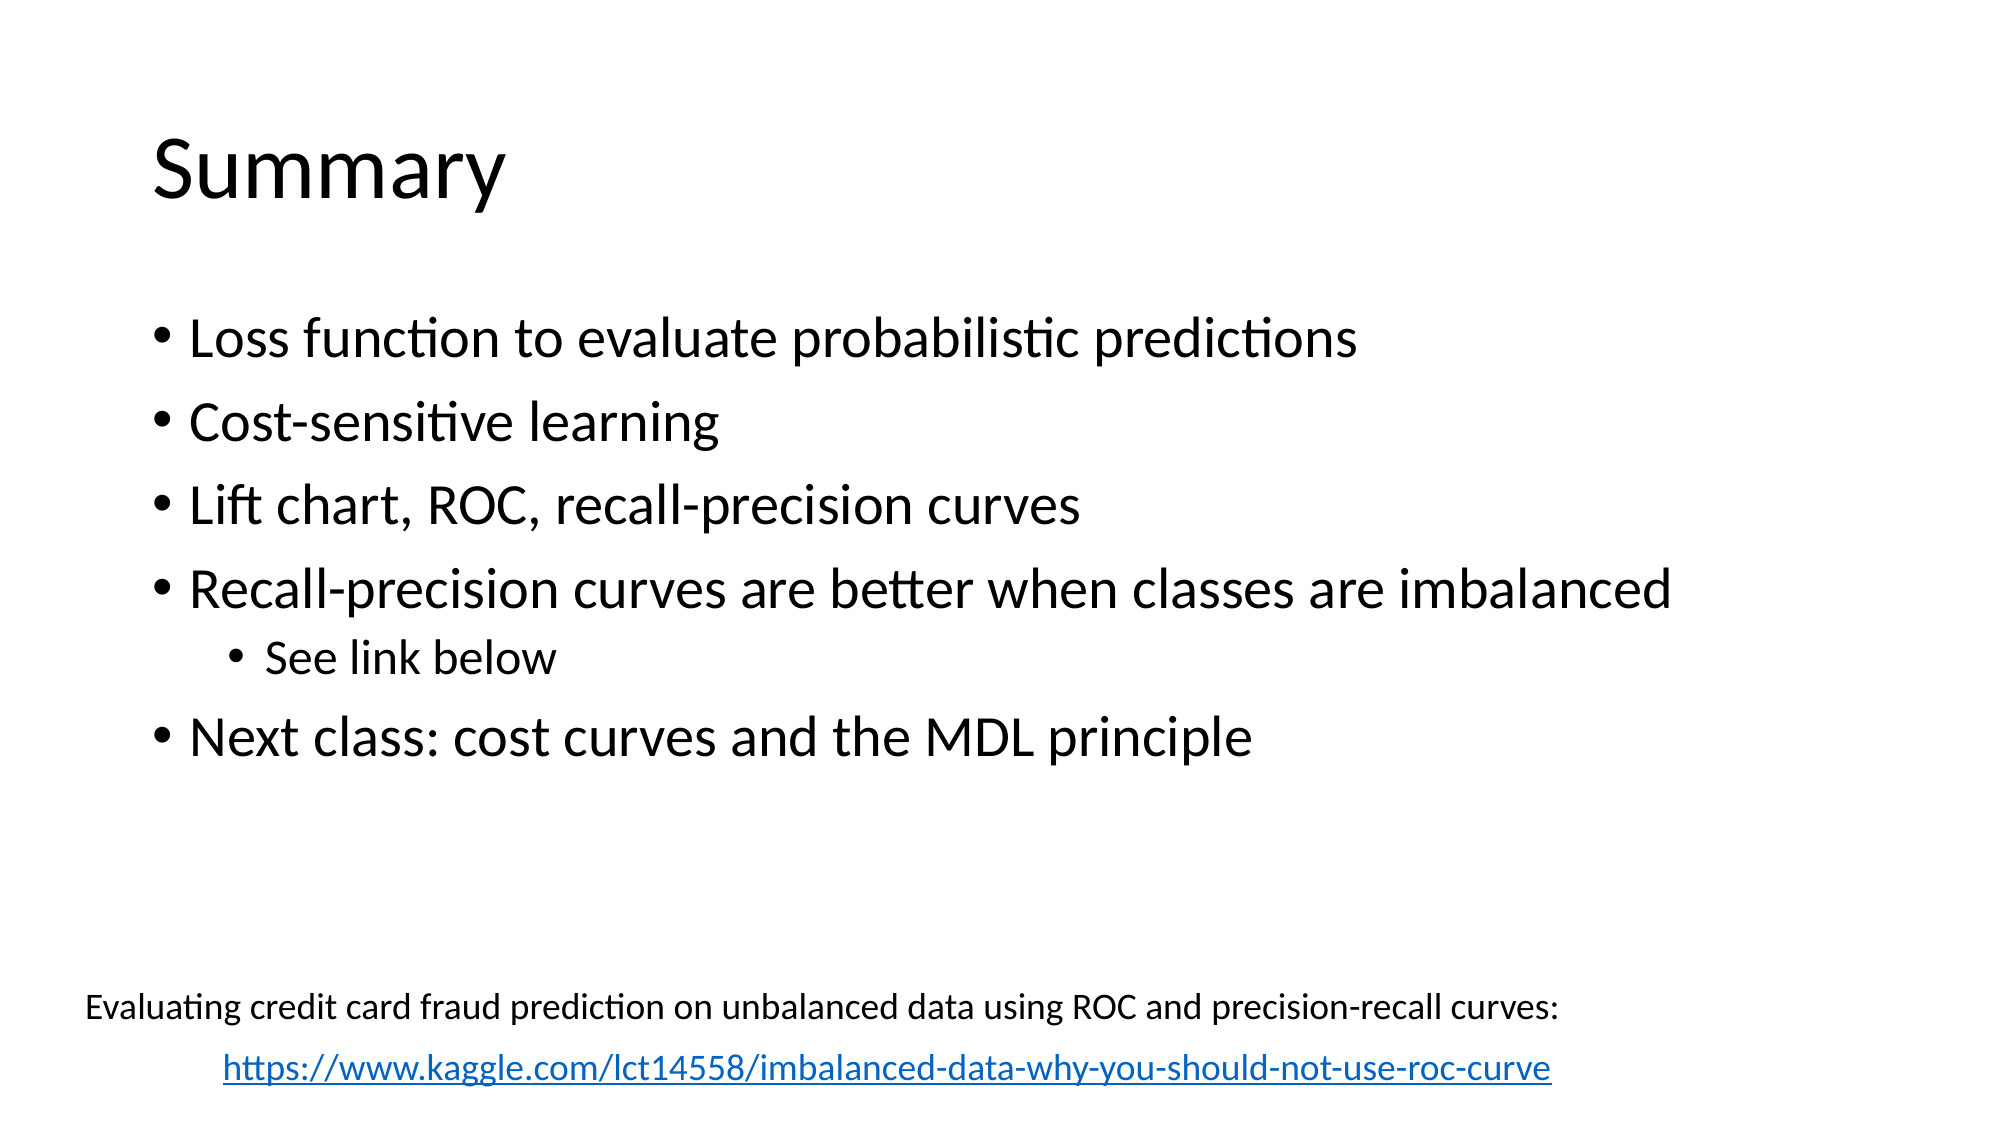

# Summary
Loss function to evaluate probabilistic predictions
Cost-sensitive learning
Lift chart, ROC, recall-precision curves
Recall-precision curves are better when classes are imbalanced
See link below
Next class: cost curves and the MDL principle
Evaluating credit card fraud prediction on unbalanced data using ROC and precision-recall curves:
https://www.kaggle.com/lct14558/imbalanced-data-why-you-should-not-use-roc-curve